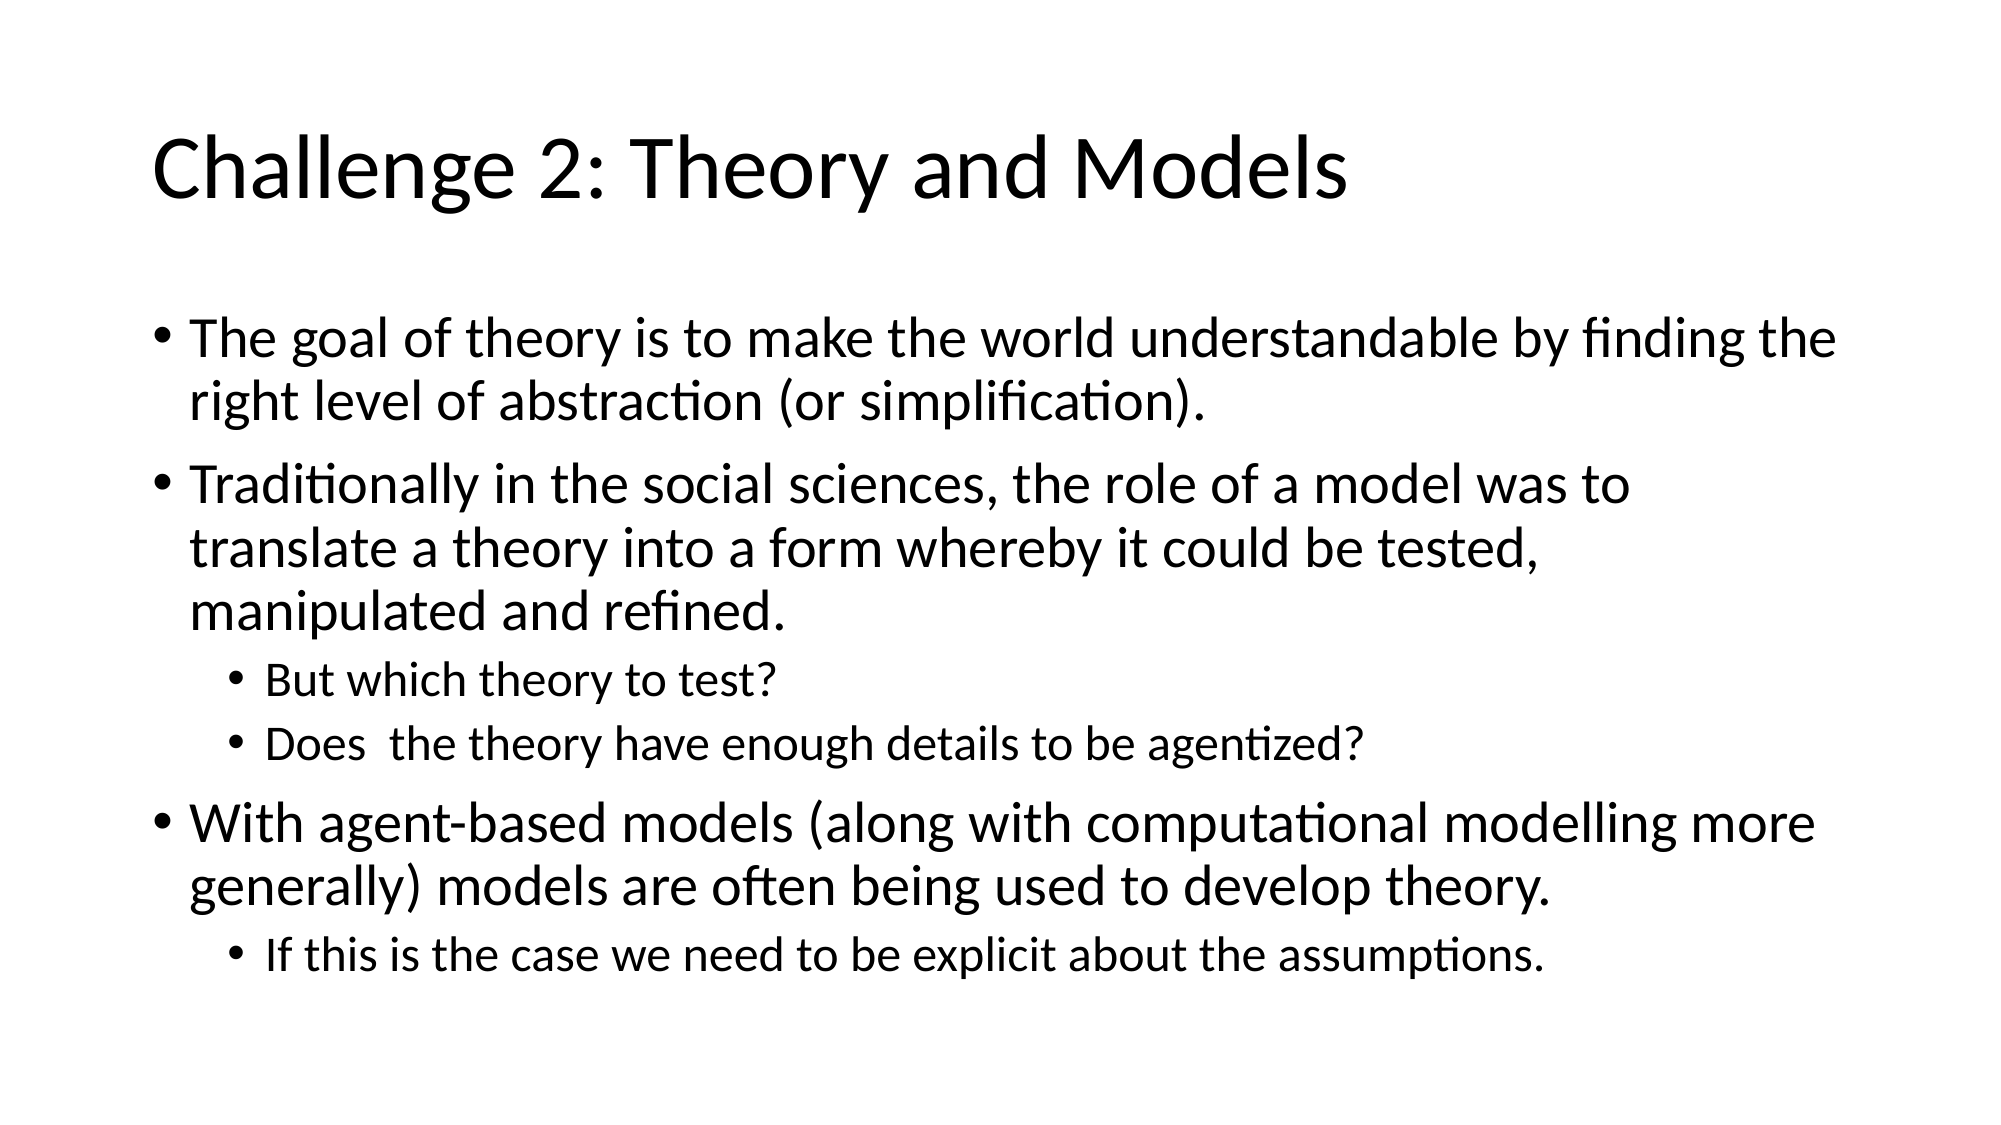

# Challenge 2: Theory and Models
The goal of theory is to make the world understandable by finding the right level of abstraction (or simplification).
Traditionally in the social sciences, the role of a model was to translate a theory into a form whereby it could be tested, manipulated and refined.
But which theory to test?
Does  the theory have enough details to be agentized?
With agent-based models (along with computational modelling more generally) models are often being used to develop theory.
If this is the case we need to be explicit about the assumptions.